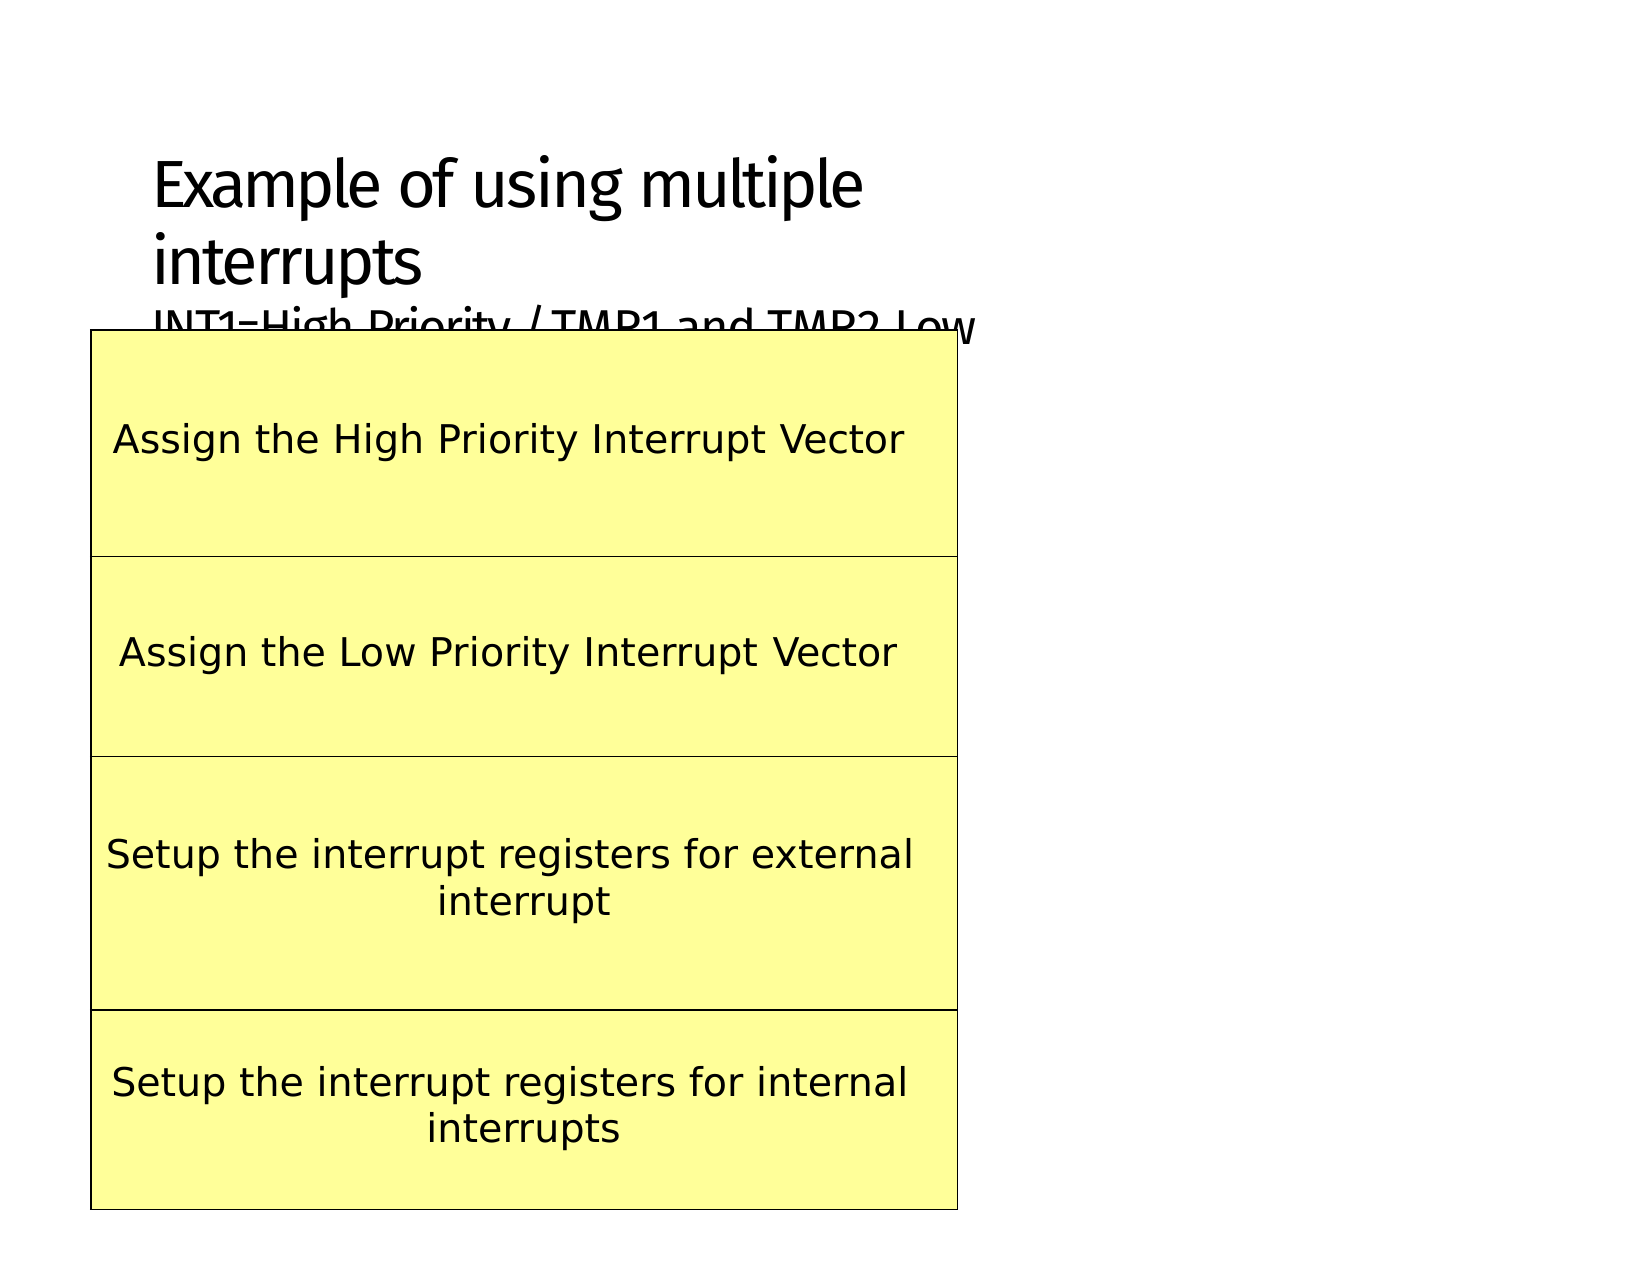

# Example of using multiple interrupts
INT1=High Priority / TMR1 and TMR2 Low Priority
| Assign the High Priority Interrupt Vector |
| --- |
| Assign the Low Priority Interrupt Vector |
| Setup the interrupt registers for external interrupt |
| Setup the interrupt registers for internal interrupts |

High priority

Low priority  Two interrupts  Check Flag

INT is enabled  Edge driven

INT is enabled  Edge driven